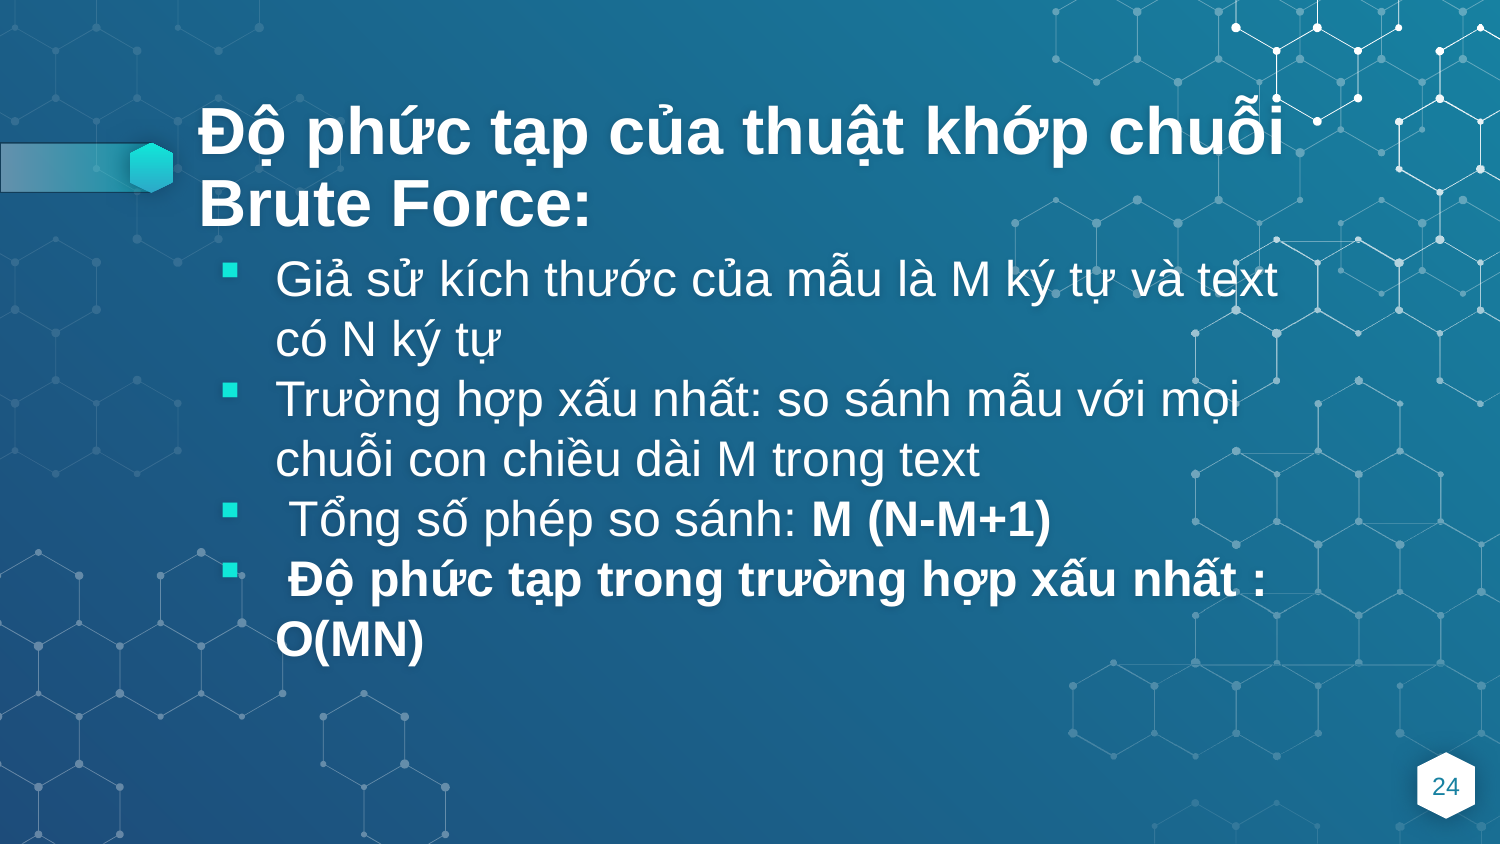

# Độ phức tạp của thuật khớp chuỗi Brute Force:
Giả sử kích thước của mẫu là M ký tự và text có N ký tự
Trường hợp xấu nhất: so sánh mẫu với mọi
chuỗi con chiều dài M trong text
 Tổng số phép so sánh: M (N-M+1)
 Độ phức tạp trong trường hợp xấu nhất :
O(MN)
24